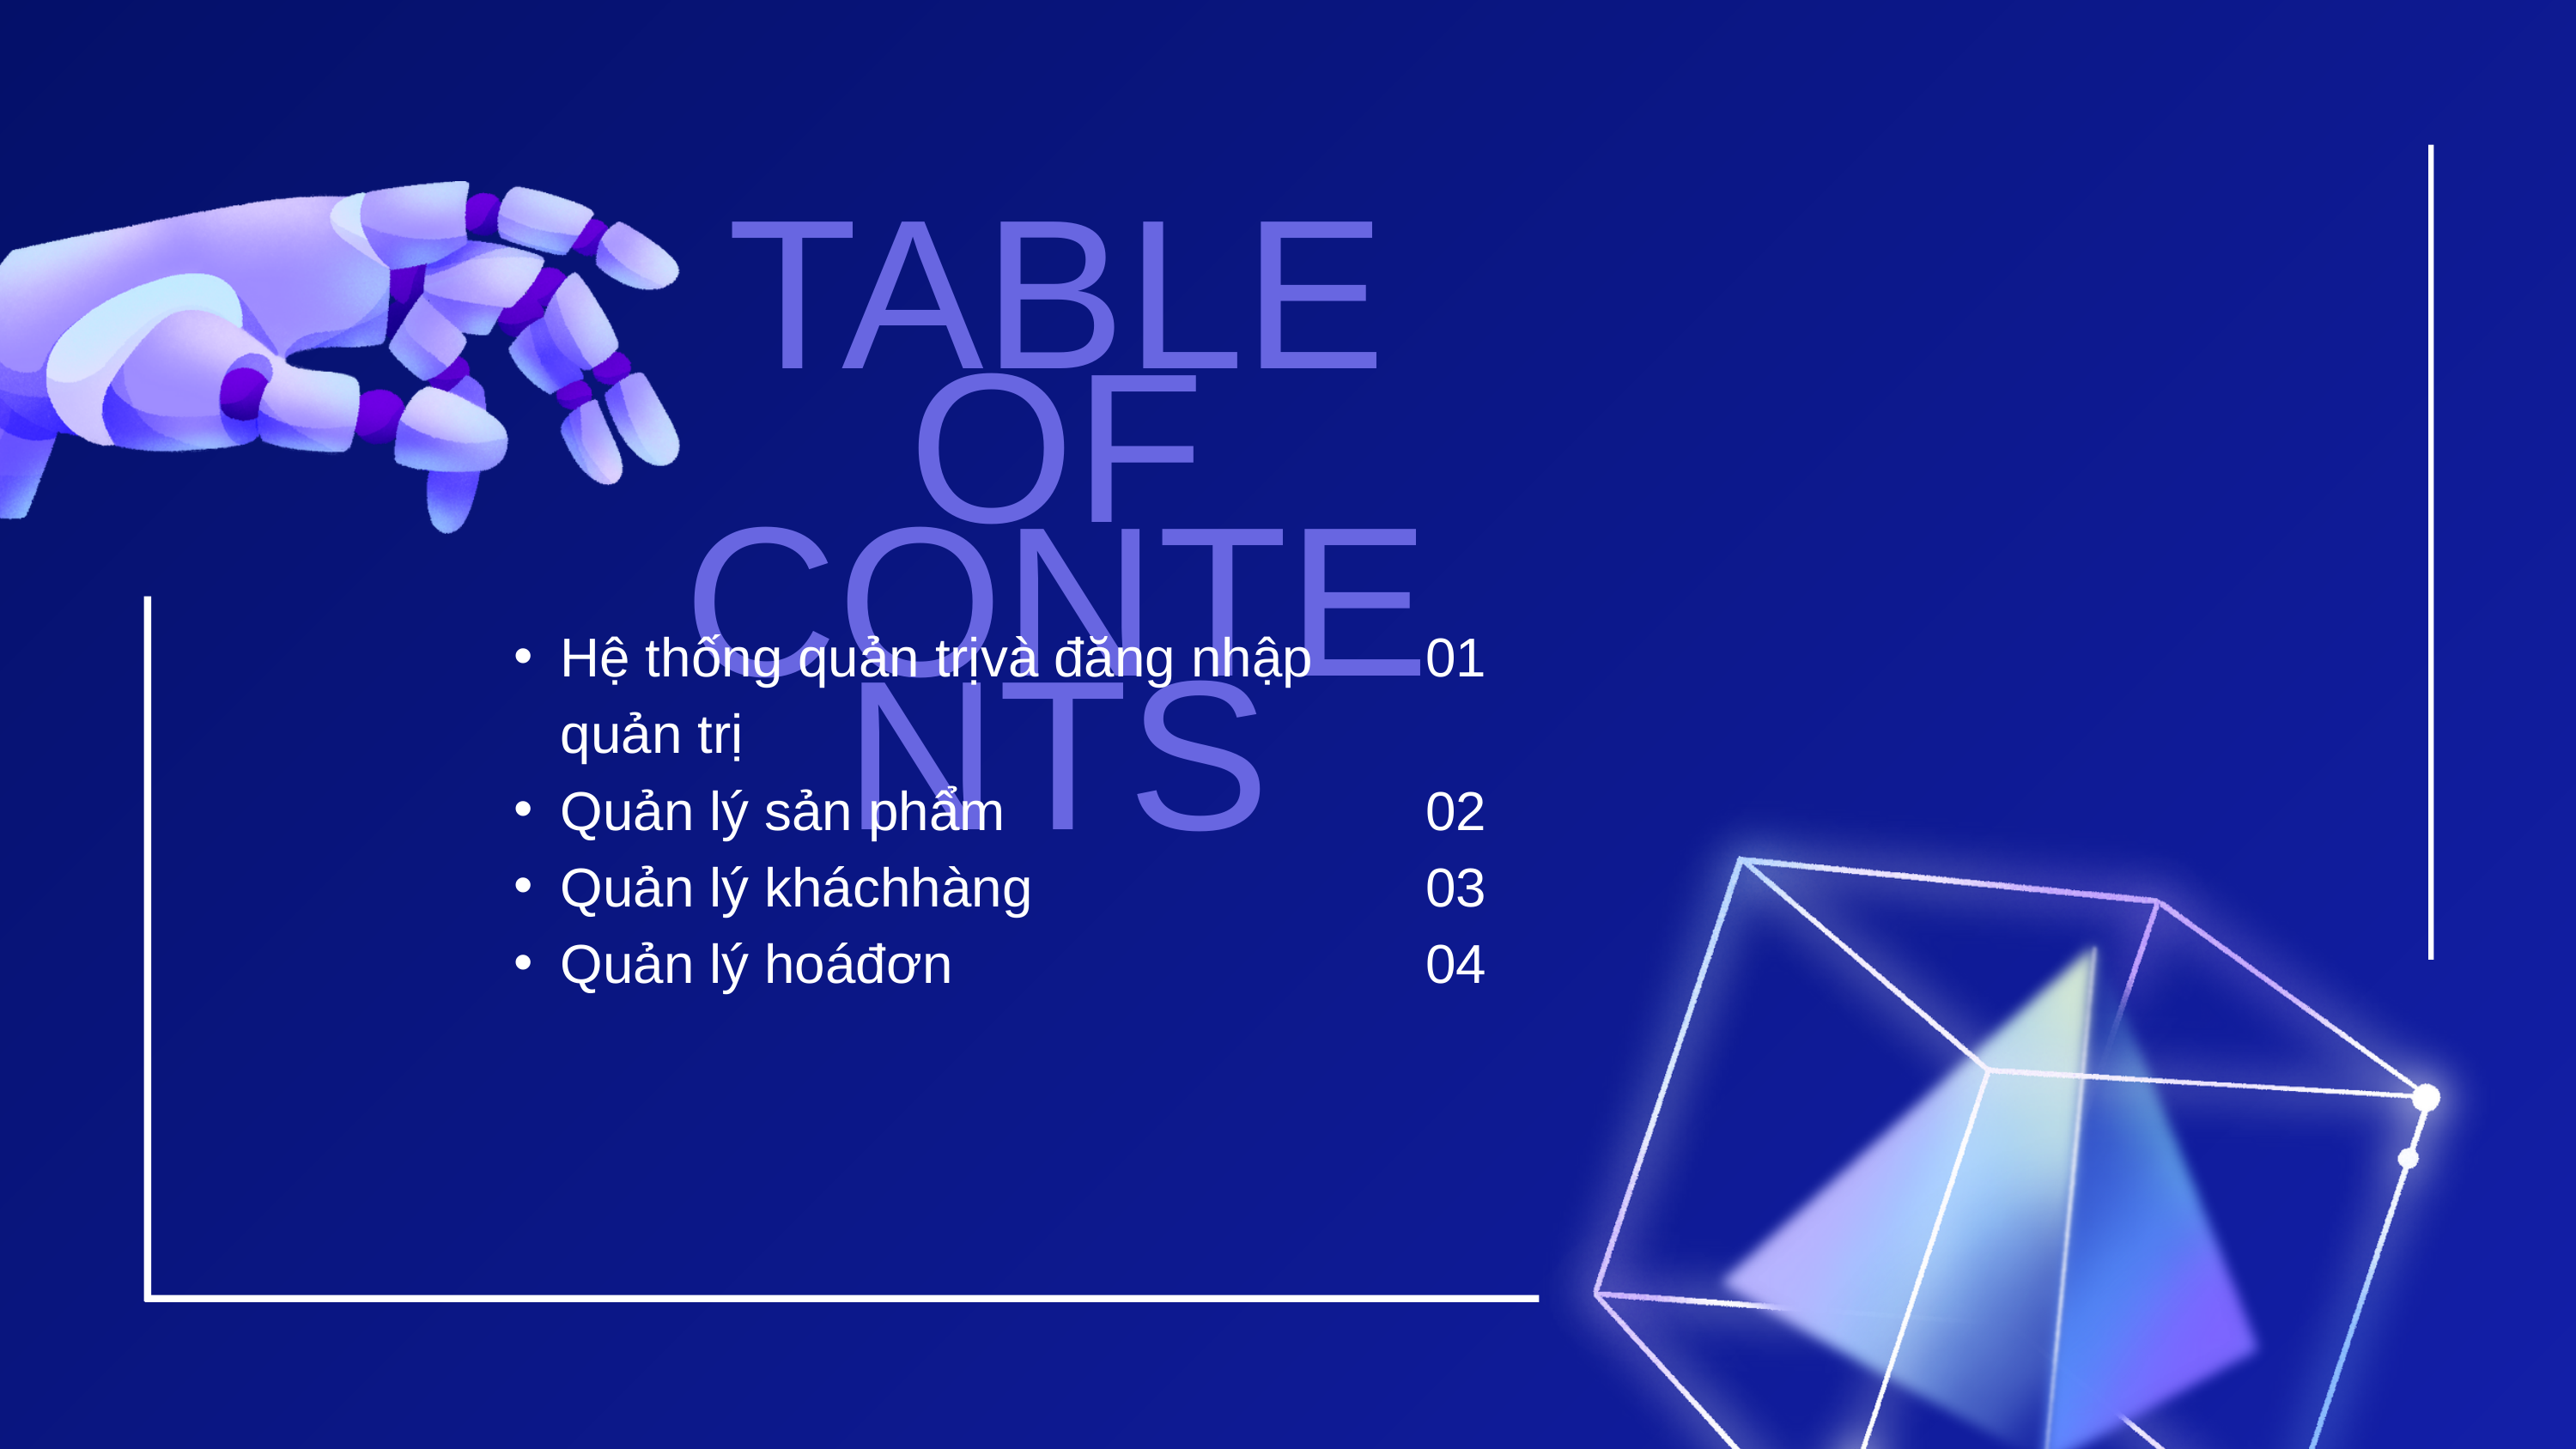

TABLE OF CONTENTS

Hệ thống quản trịvà đăng nhập quản trị
Quản lý sản phẩm
Quản lý kháchhàng
Quản lý hoáđơn
01

02
03
04